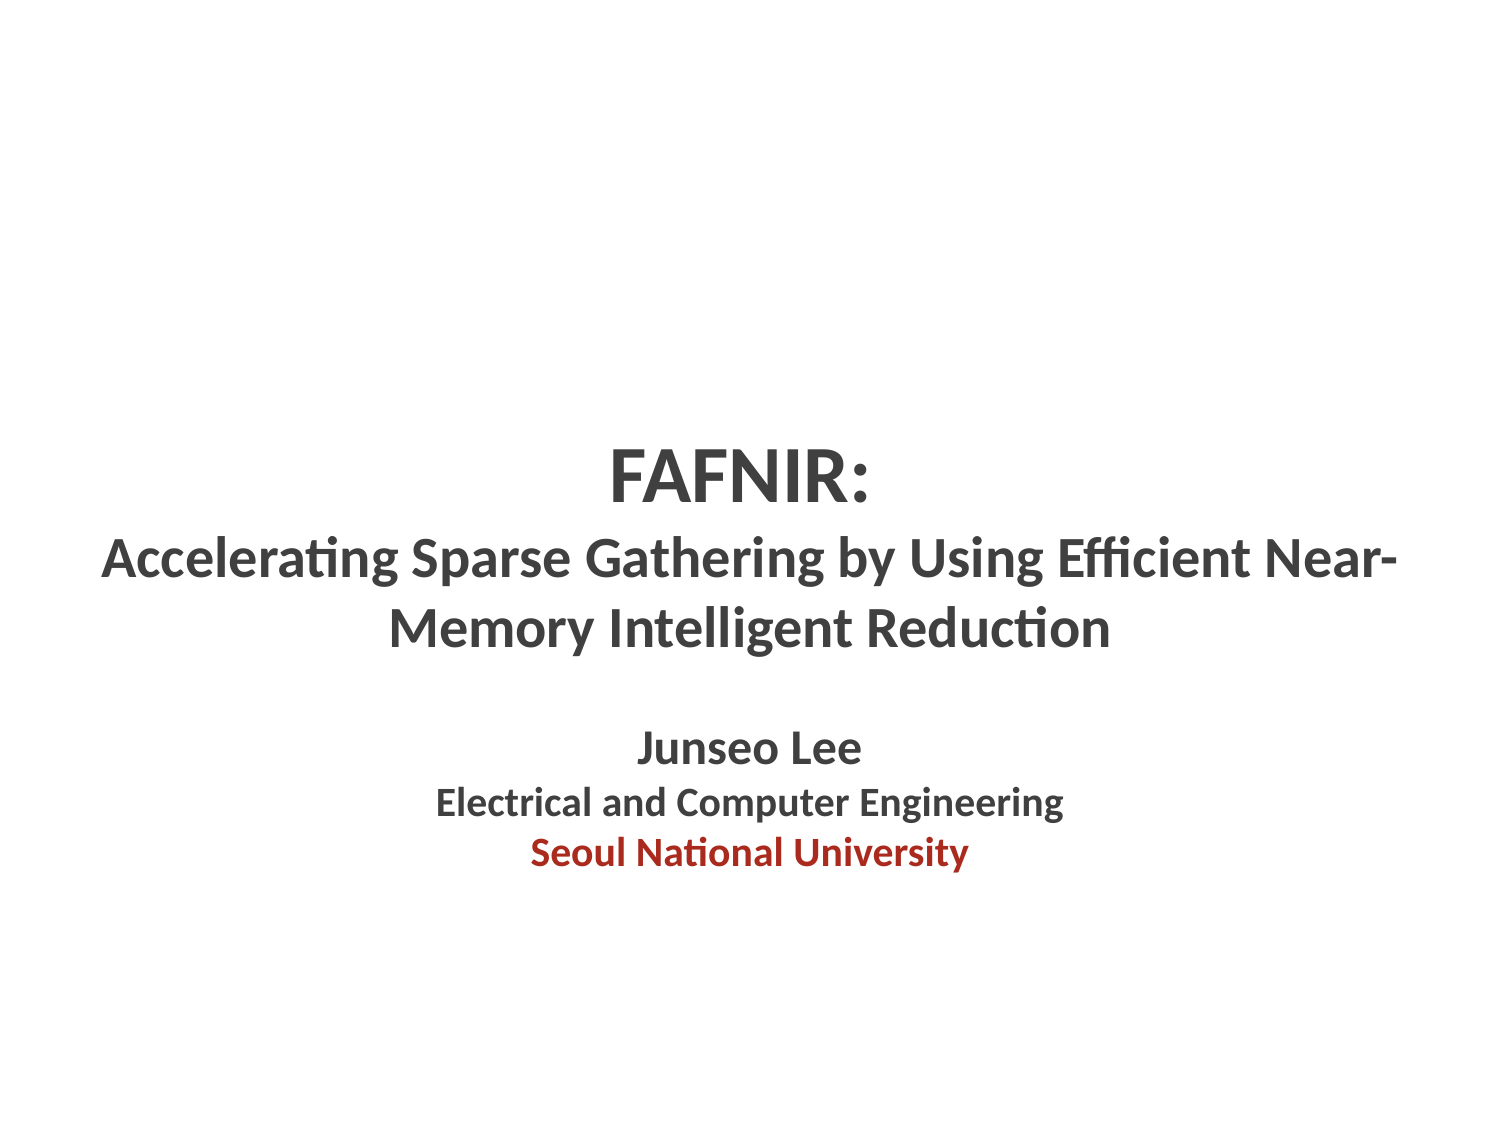

# FAFNIR: Accelerating Sparse Gathering by Using Efficient Near-Memory Intelligent Reduction
Junseo Lee
Electrical and Computer Engineering
Seoul National University